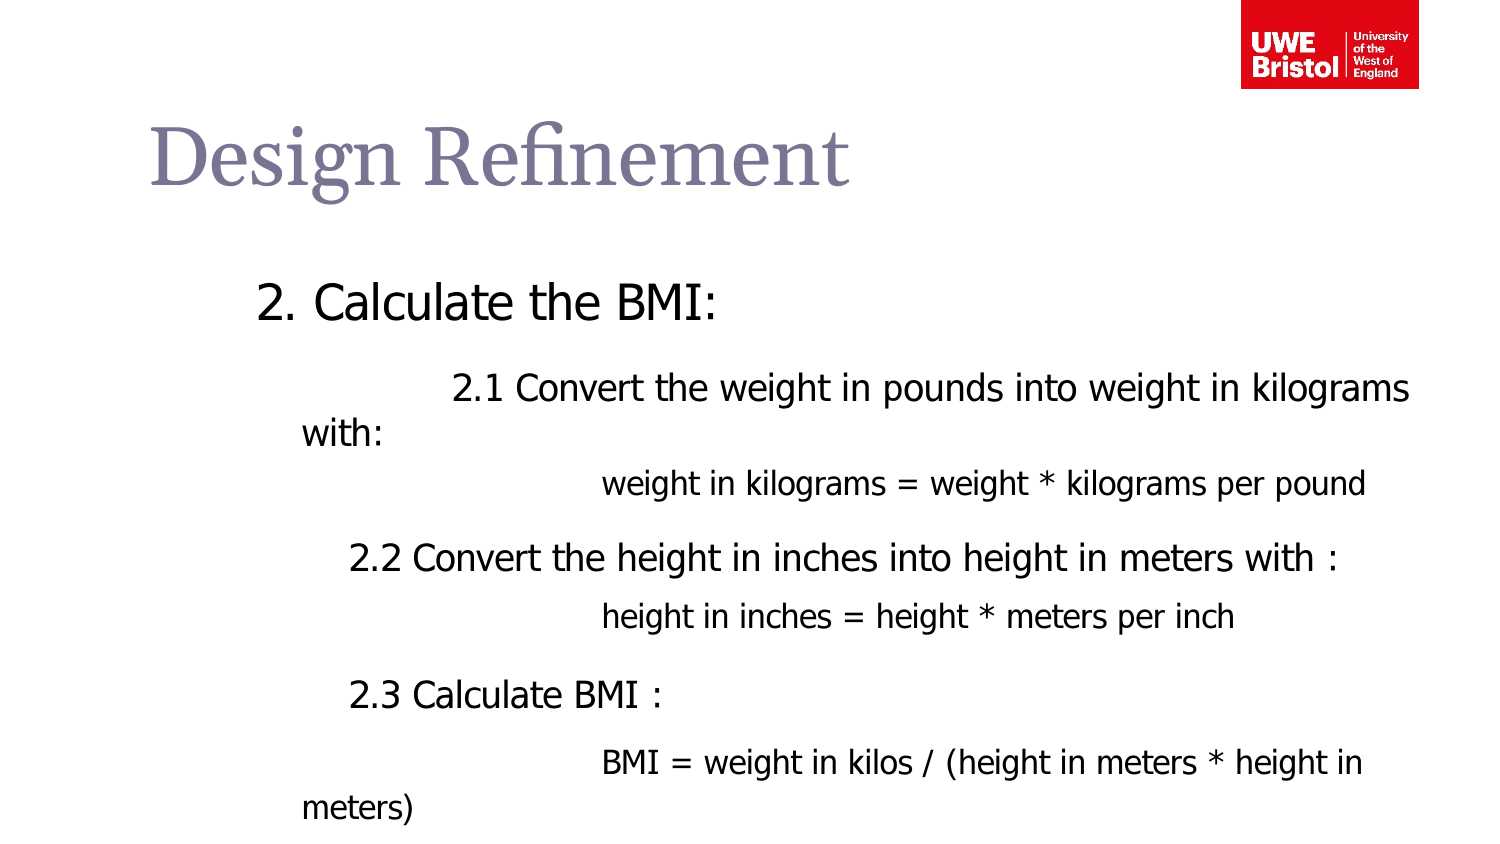

Design Refinement
2. Calculate the BMI:
	2.1 Convert the weight in pounds into weight in kilograms with:
		weight in kilograms = weight * kilograms per pound

    2.2 Convert the height in inches into height in meters with :
		height in inches = height * meters per inch

    2.3 Calculate BMI :
		BMI = weight in kilos / (height in meters * height in meters)